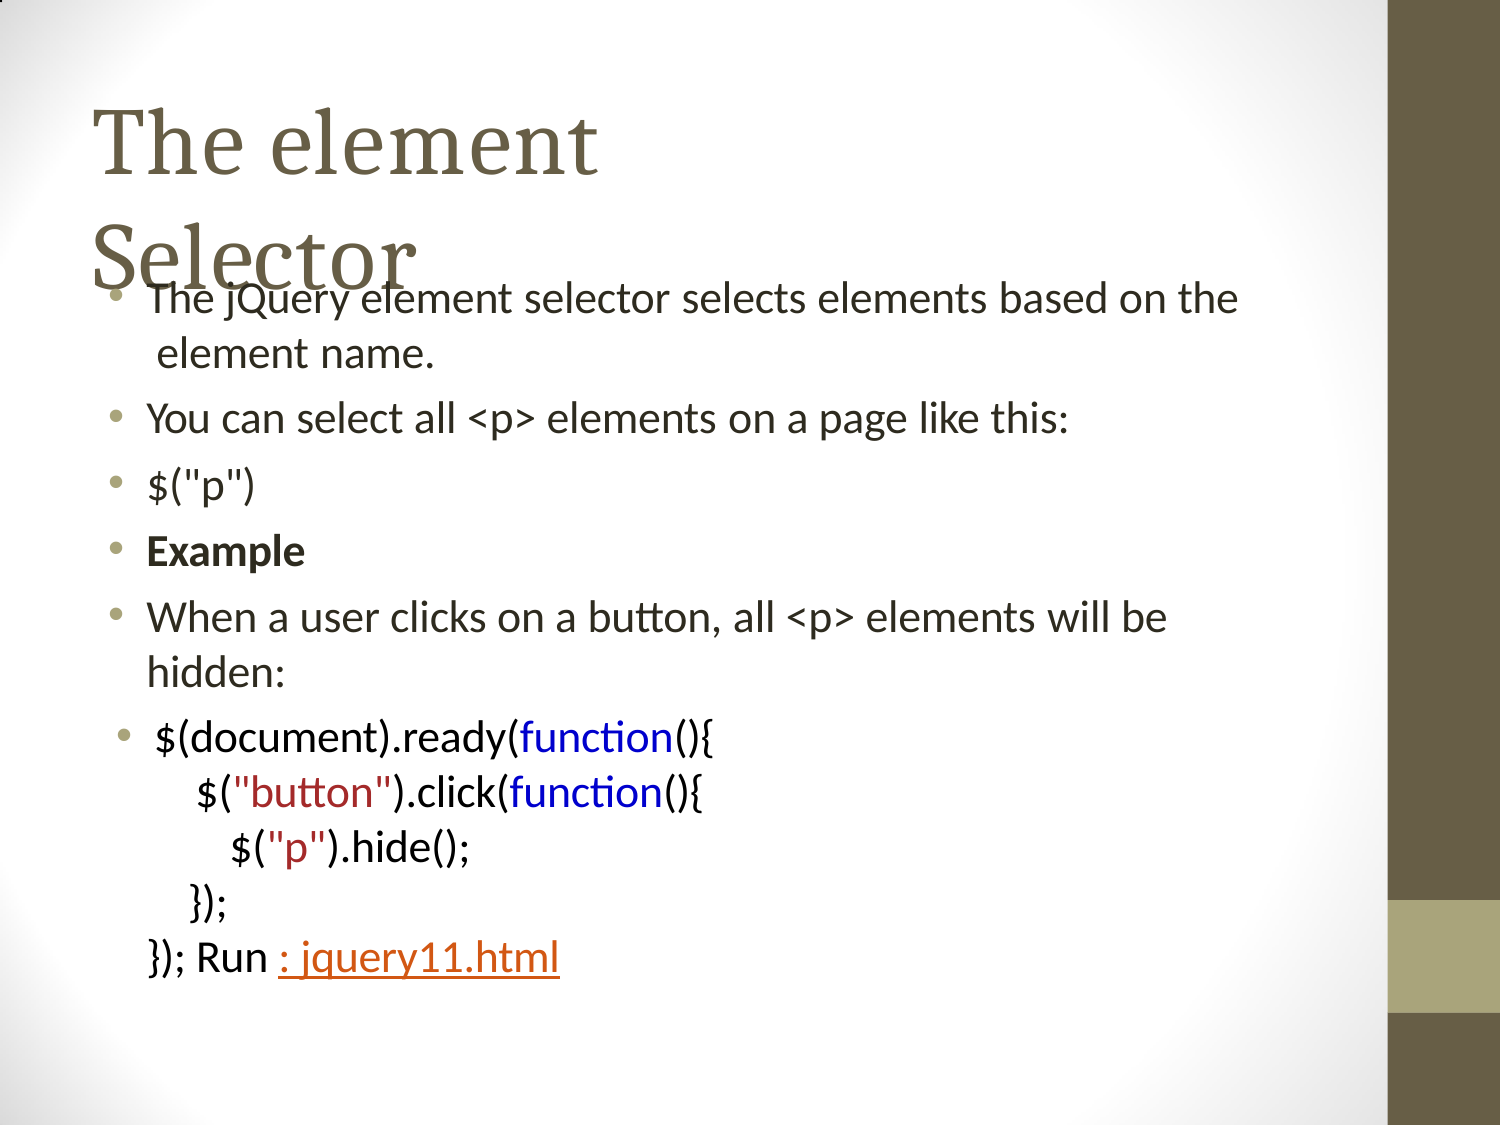

# The element Selector
The jQuery element selector selects elements based on the  element name.
You can select all <p> elements on a page like this:
$("p")
Example
When a user clicks on a button, all <p> elements will be
hidden:
$(document).ready(function(){
$("button").click(function(){
$("p").hide();
});
}); Run : jquery11.html